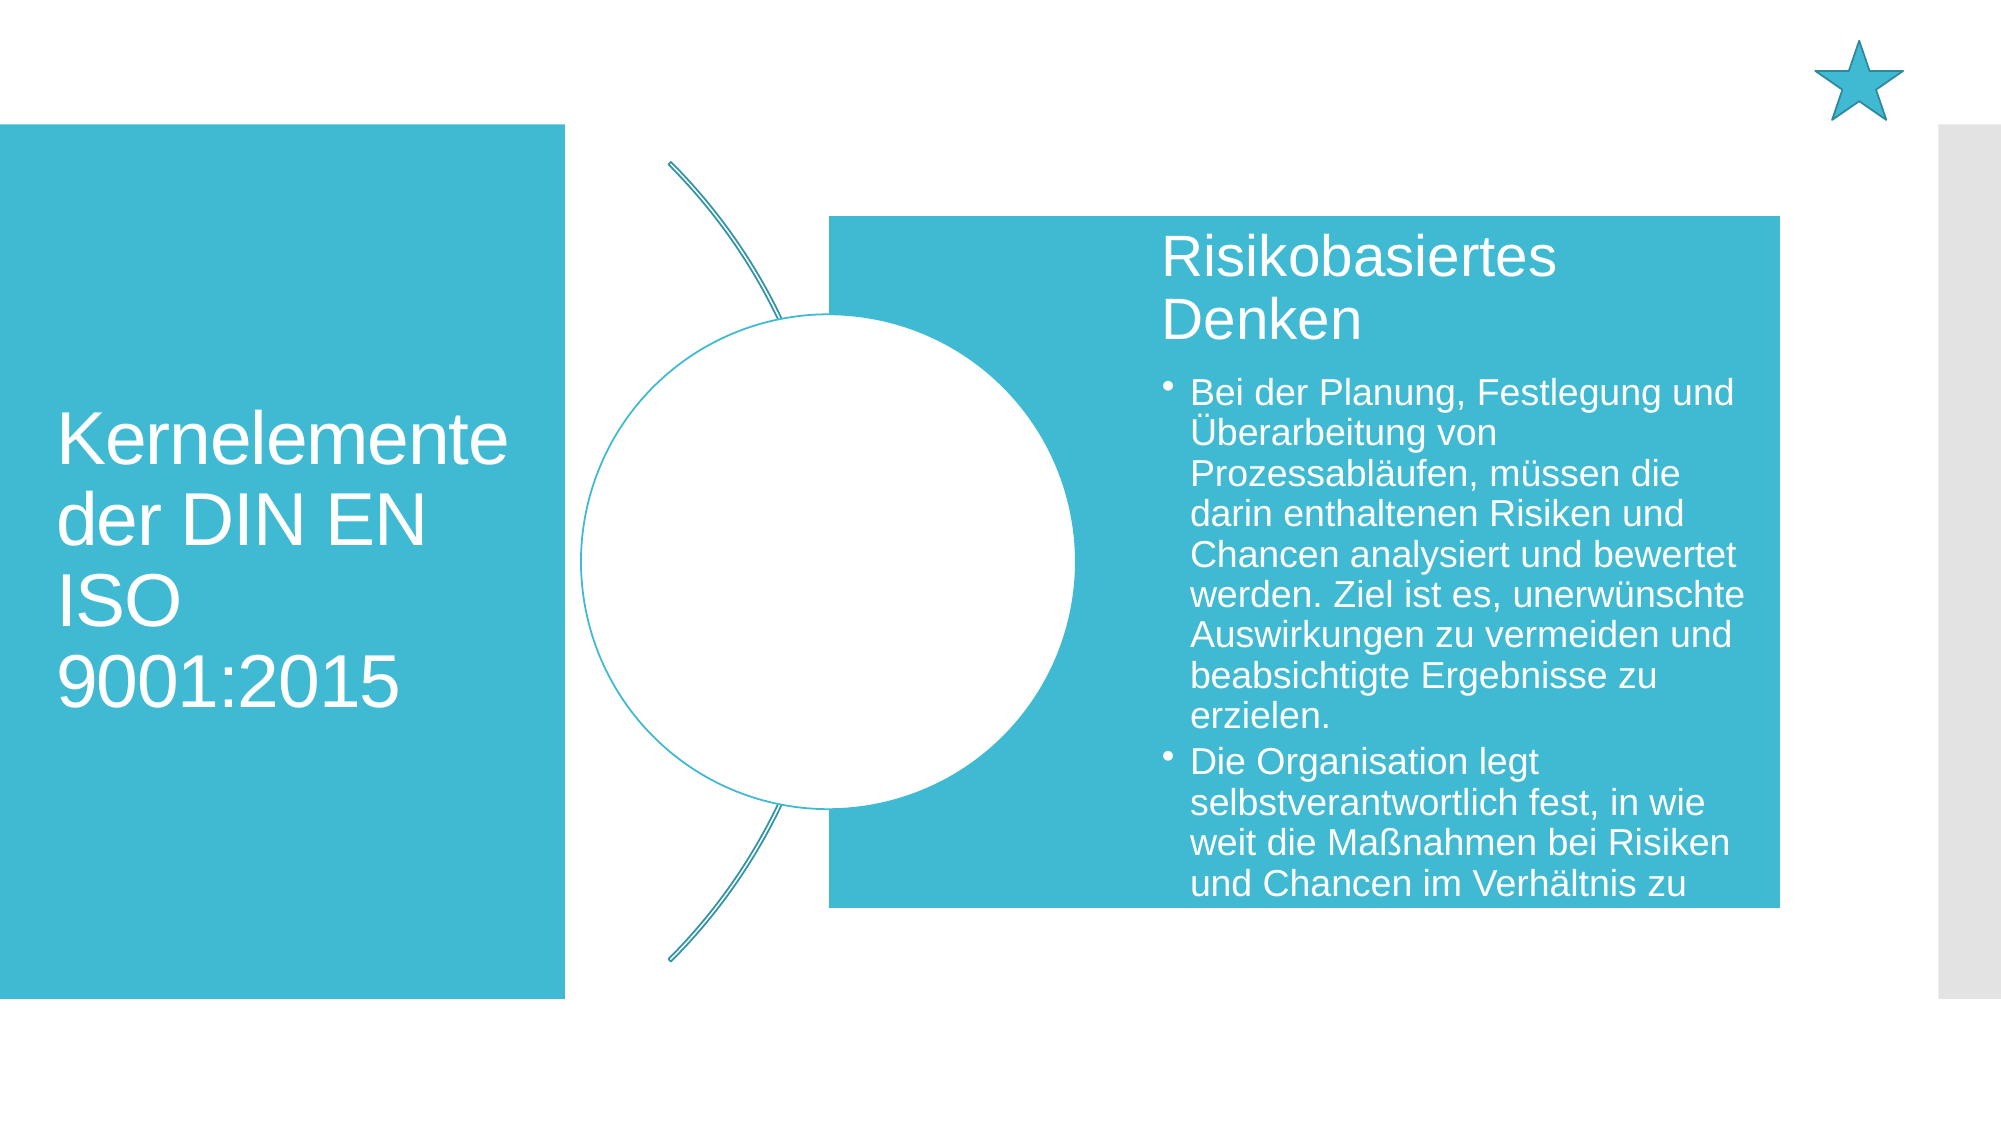

Risikobasiertes Denken
Bei der Planung, Festlegung und Überarbeitung von Prozessabläufen, müssen die darin enthaltenen Risiken und Chancen analysiert und bewertet werden. Ziel ist es, unerwünschte Auswirkungen zu vermeiden und beabsichtigte Ergebnisse zu erzielen.
Die Organisation legt selbstverantwortlich fest, in wie weit die Maßnahmen bei Risiken und Chancen im Verhältnis zu möglichen Auswirkungen stehen.
# Kernelemente der DIN EN ISO 9001:2015